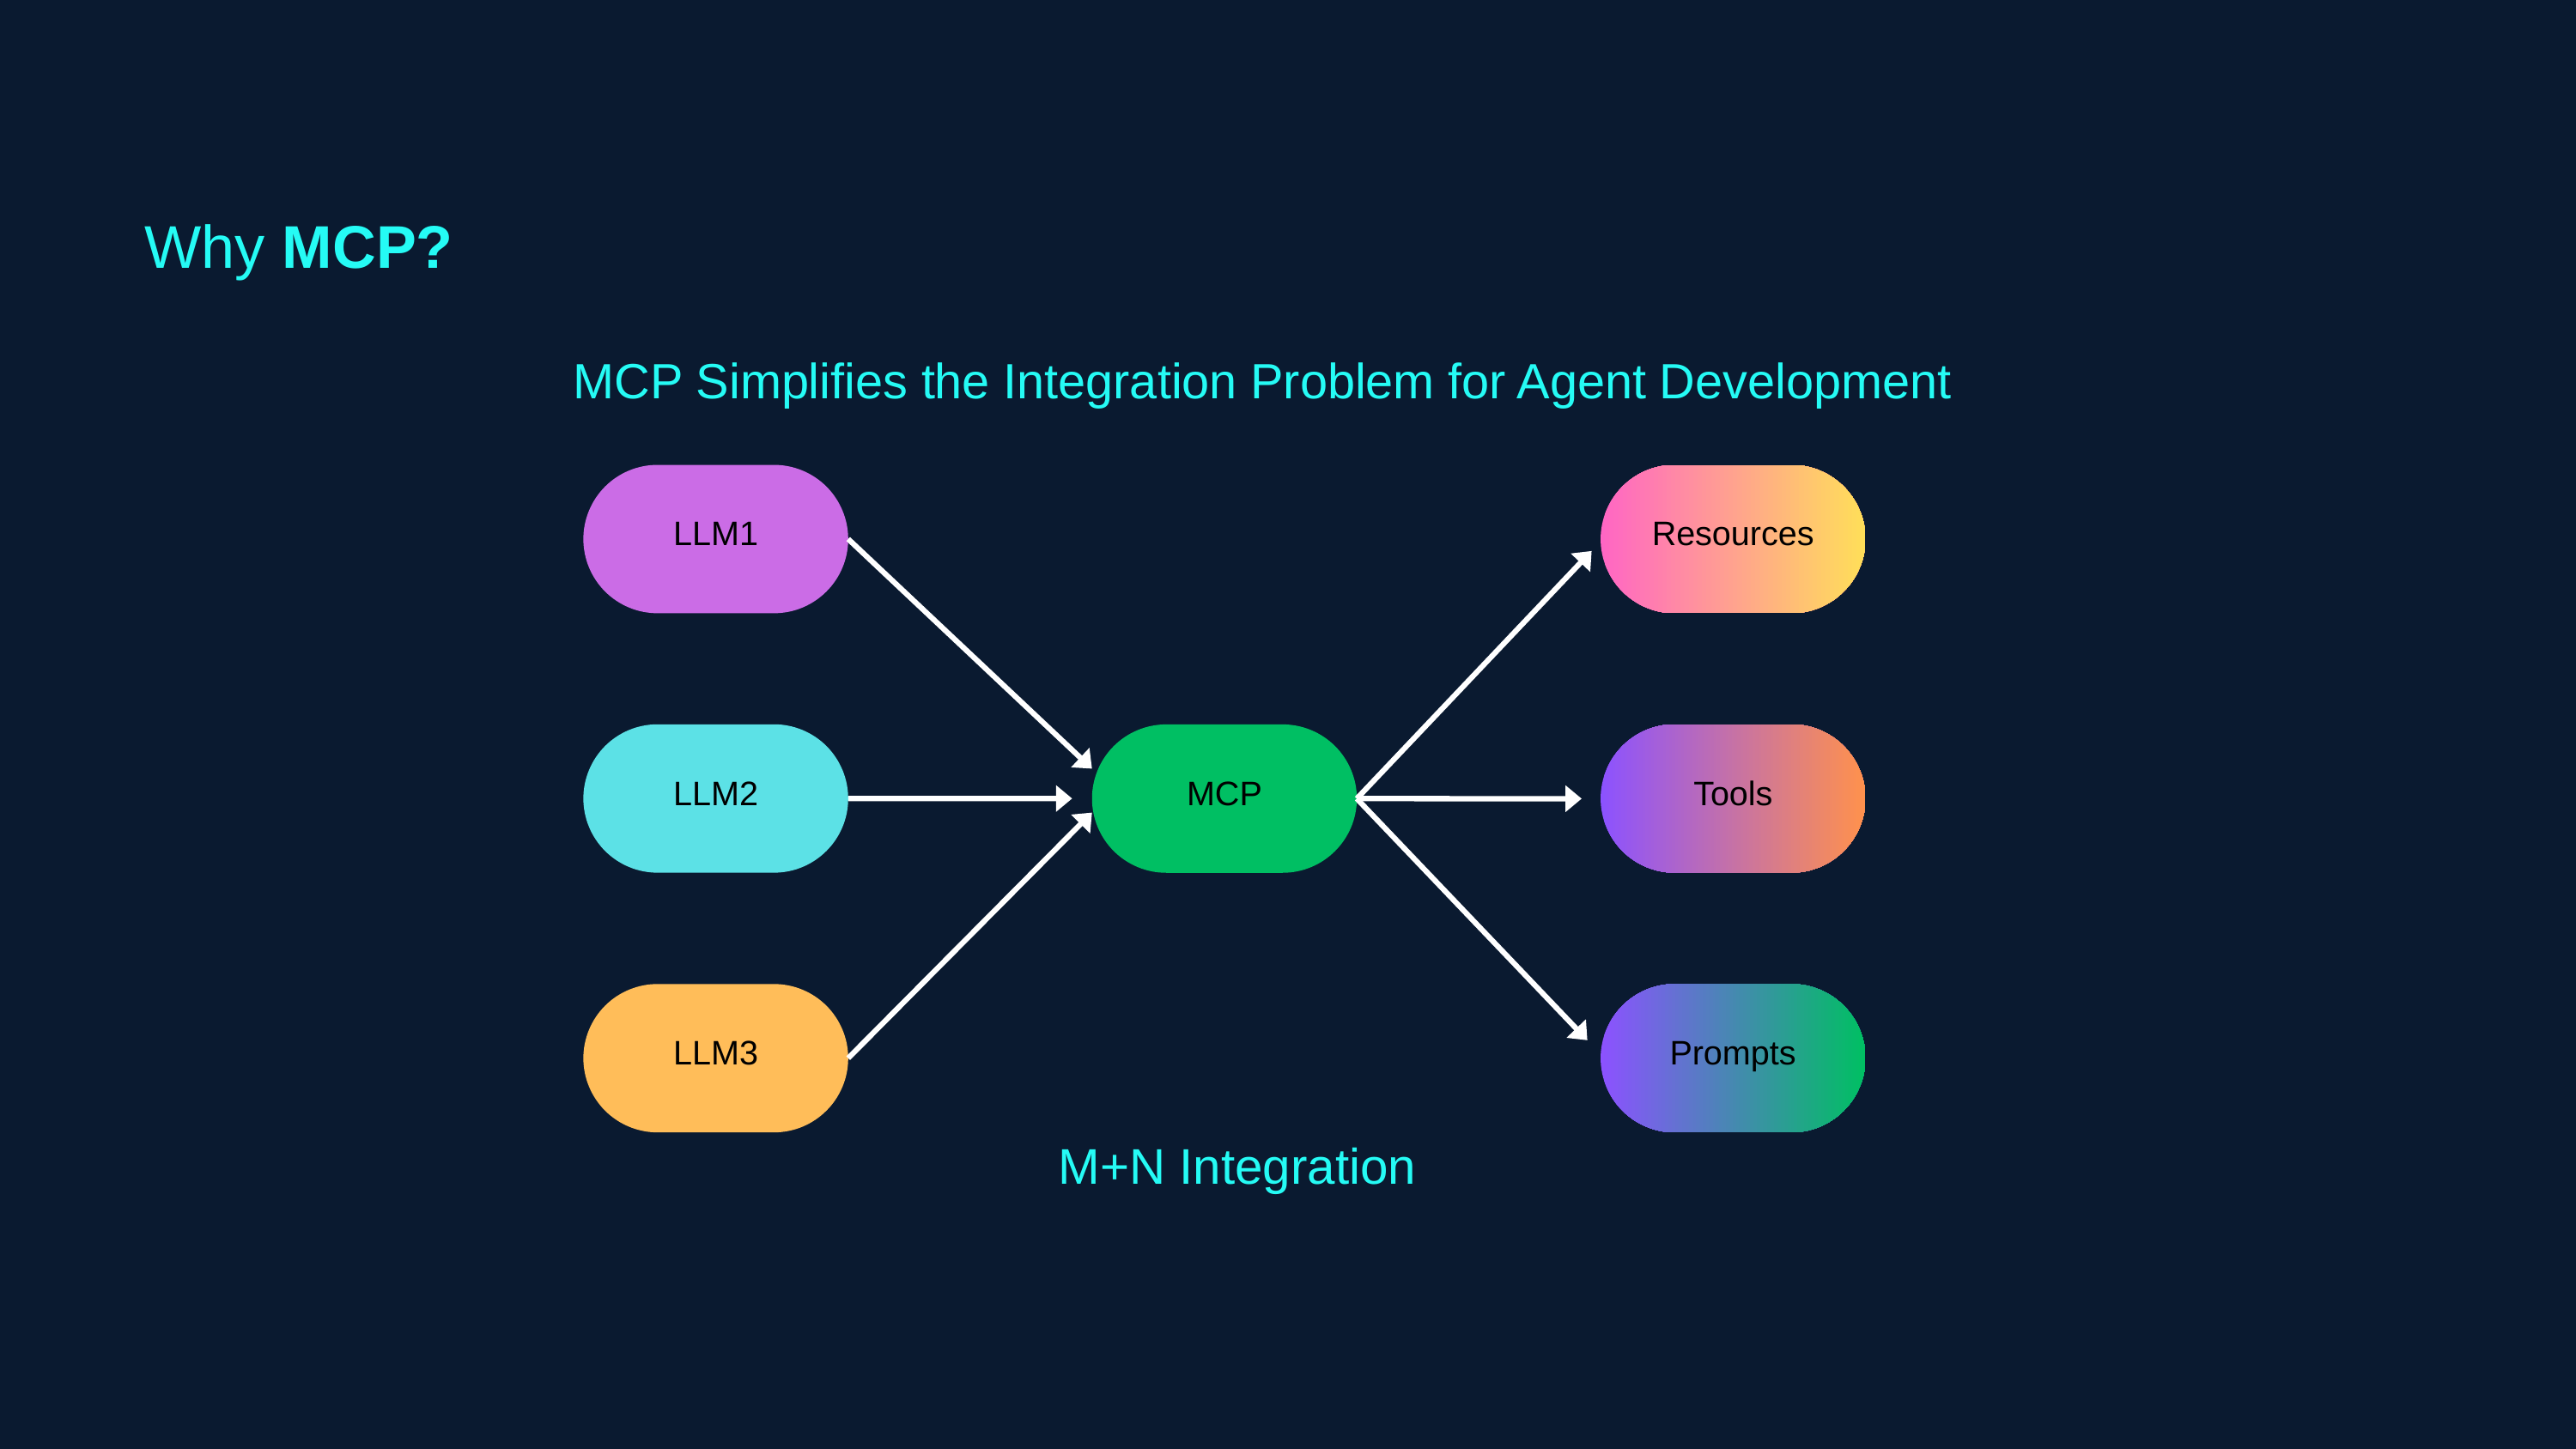

Why MCP?
MCP Simplifies the Integration Problem for Agent Development

LLM1

Resources

LLM2

Tools

MCP

LLM3

Prompts
M+N Integration